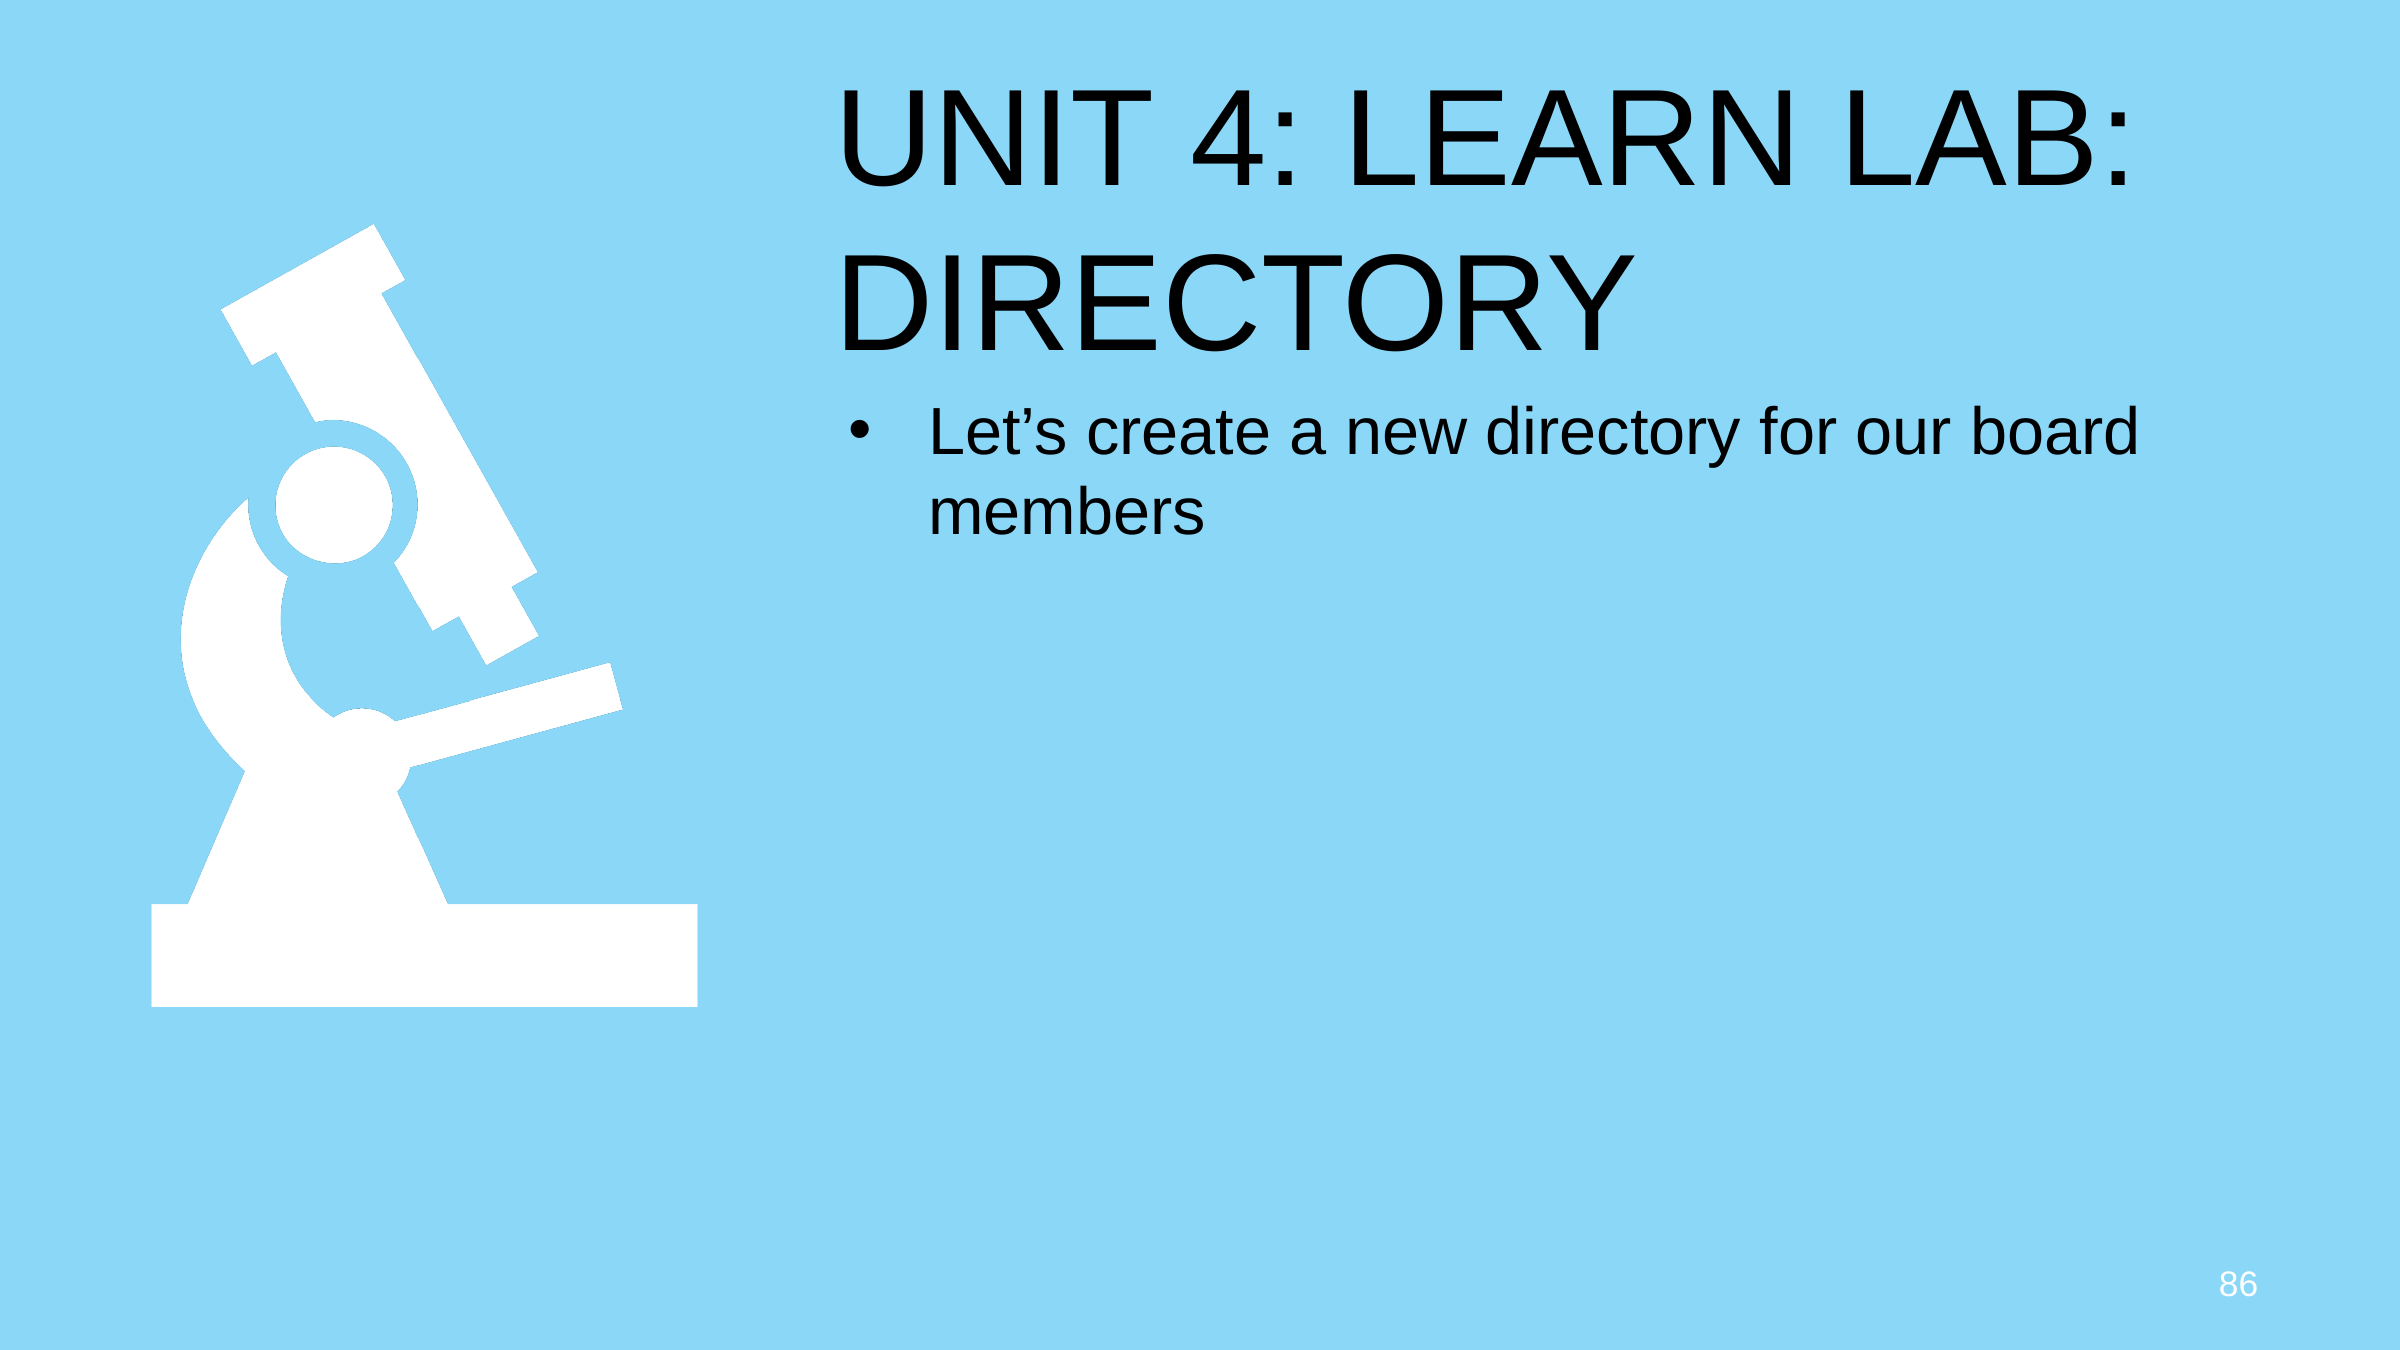

# Unit 4: learn lab: Directory
Let’s create a new directory for our board members
86